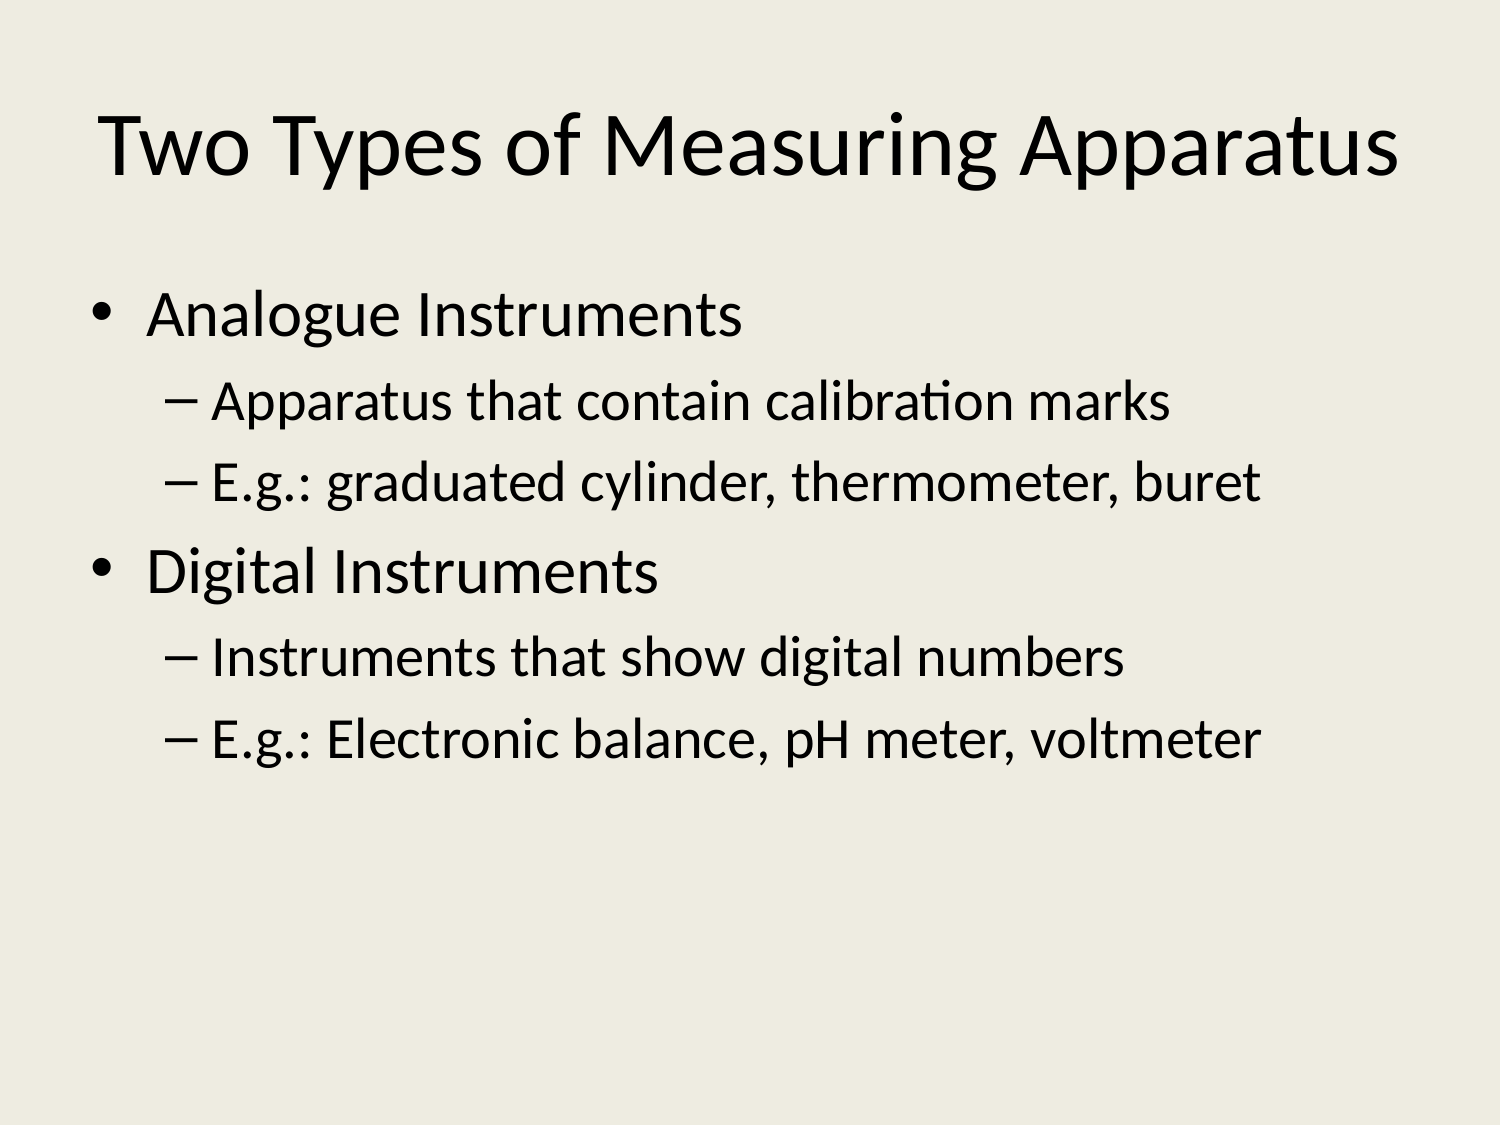

# Two Types of Measuring Apparatus
Analogue Instruments
Apparatus that contain calibration marks
E.g.: graduated cylinder, thermometer, buret
Digital Instruments
Instruments that show digital numbers
E.g.: Electronic balance, pH meter, voltmeter